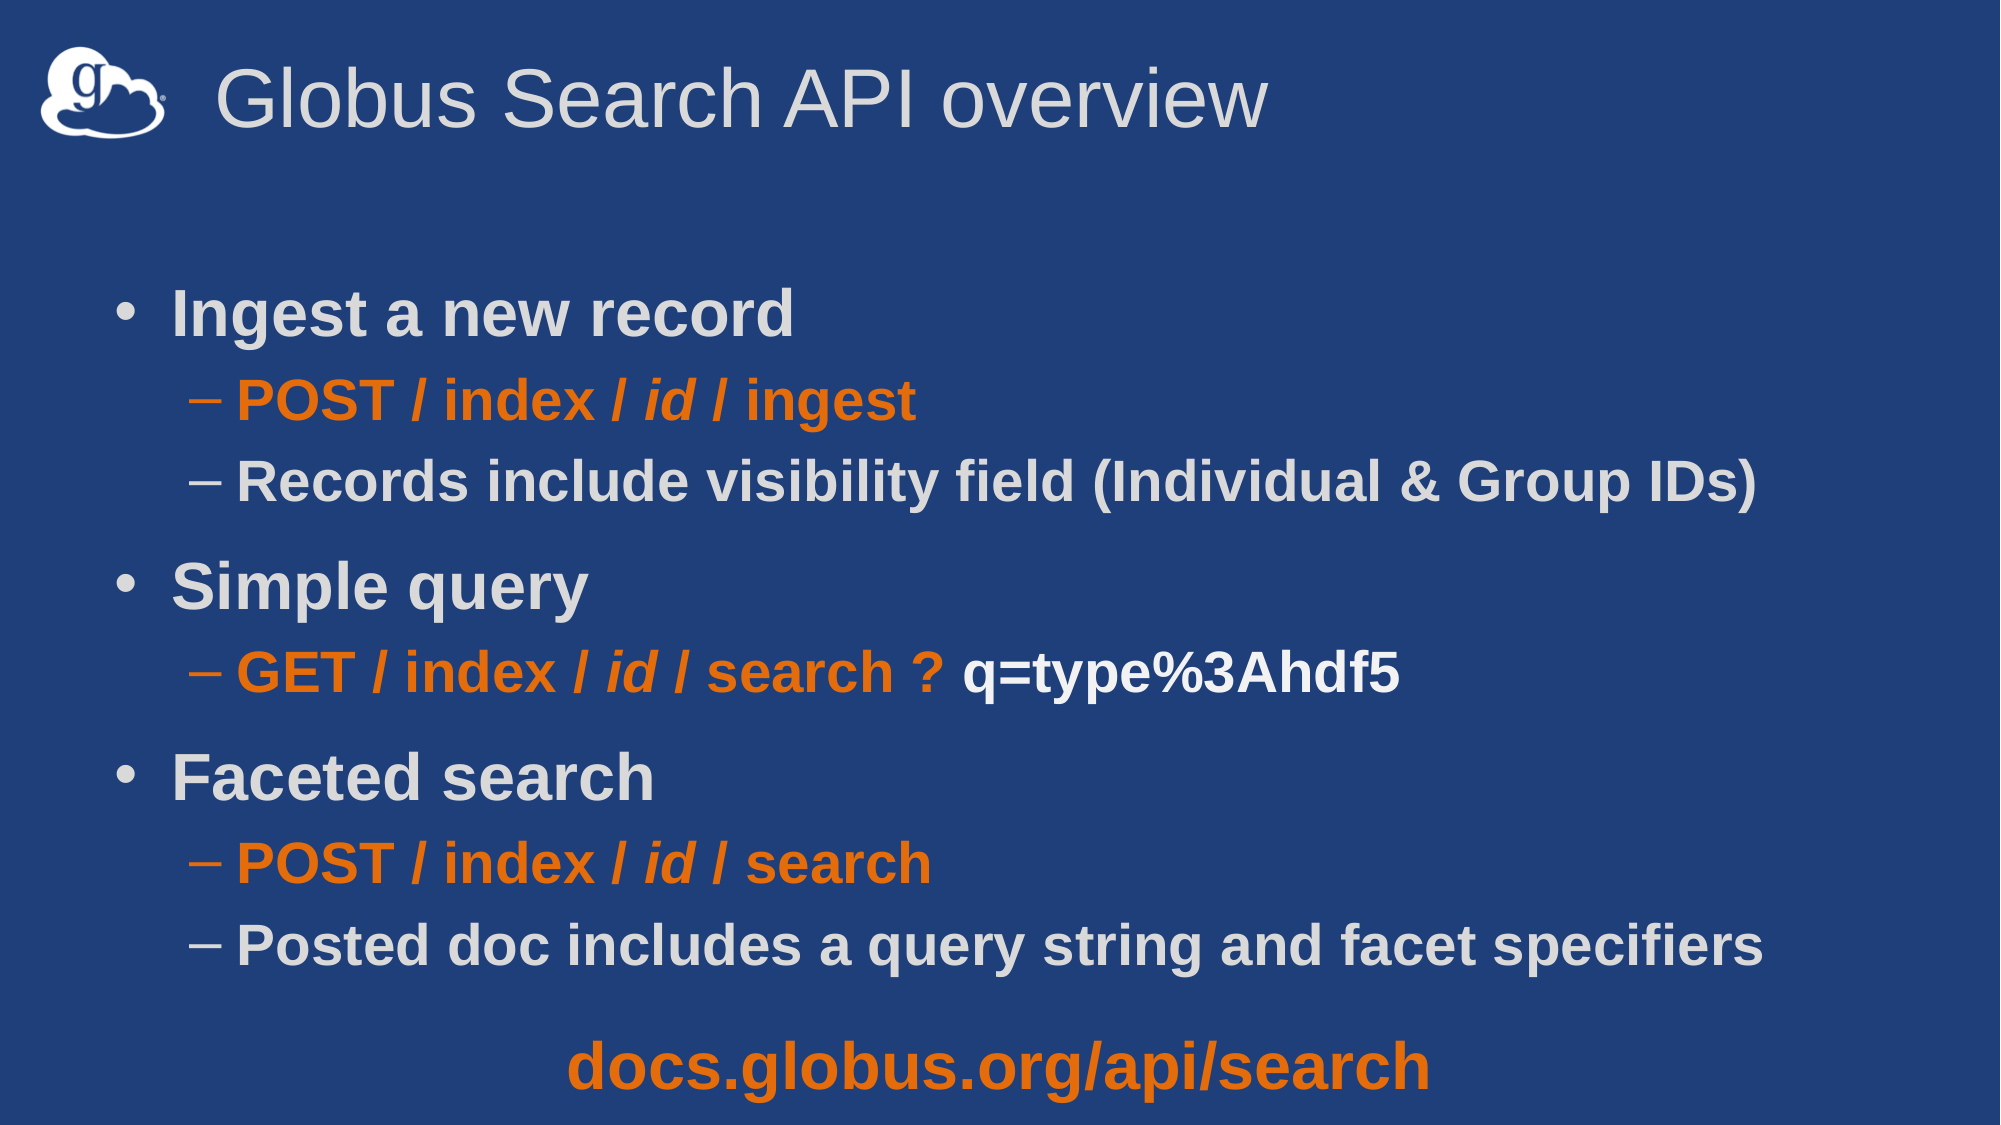

# Globus Search API overview
Ingest a new record
POST / index / id / ingest
Records include visibility field (Individual & Group IDs)
Simple query
GET / index / id / search ? q=type%3Ahdf5
Faceted search
POST / index / id / search
Posted doc includes a query string and facet specifiers
docs.globus.org/api/search